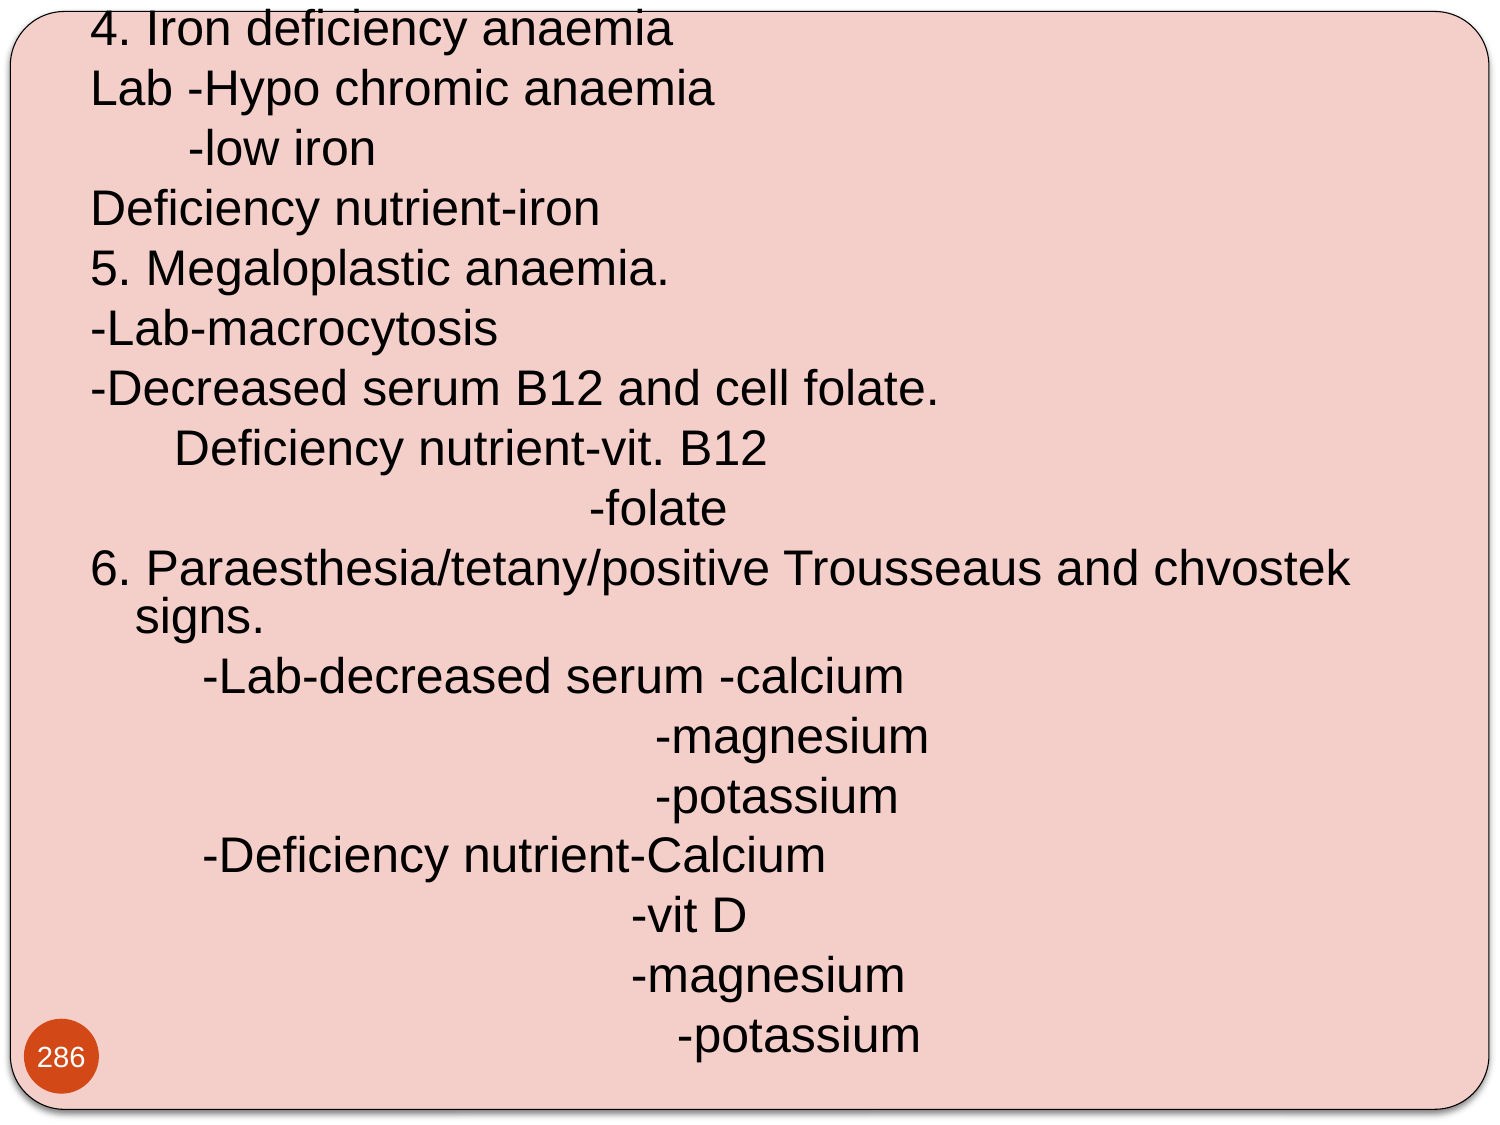

4. Iron deficiency anaemia
Lab -Hypo chromic anaemia
       -low iron
Deficiency nutrient-iron
5. Megaloplastic anaemia.
-Lab-macrocytosis
-Decreased serum B12 and cell folate.
      Deficiency nutrient-vit. B12
			           -folate
6. Paraesthesia/tetany/positive Trousseaus and chvostek signs.
        -Lab-decreased serum -calcium
				     -magnesium
				     -potassium
        -Deficiency nutrient-Calcium
			              -vit D
			              -magnesium
      	                            -potassium
286